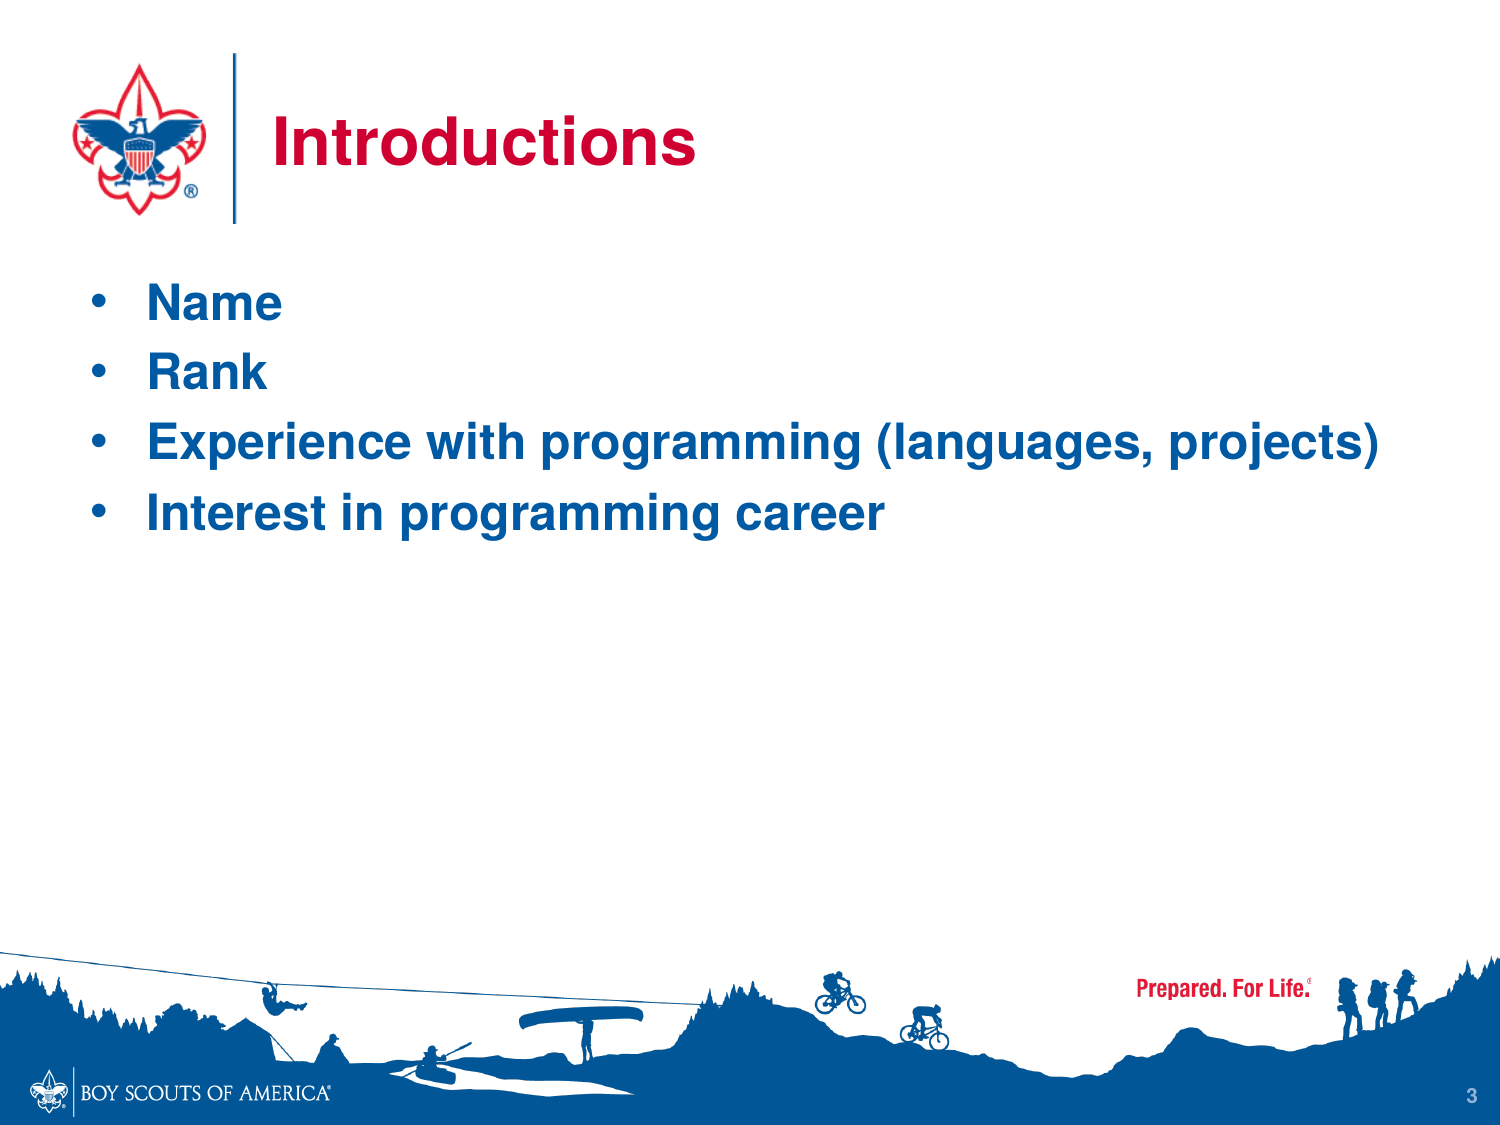

# Introductions
Name
Rank
Experience with programming (languages, projects)
Interest in programming career
3